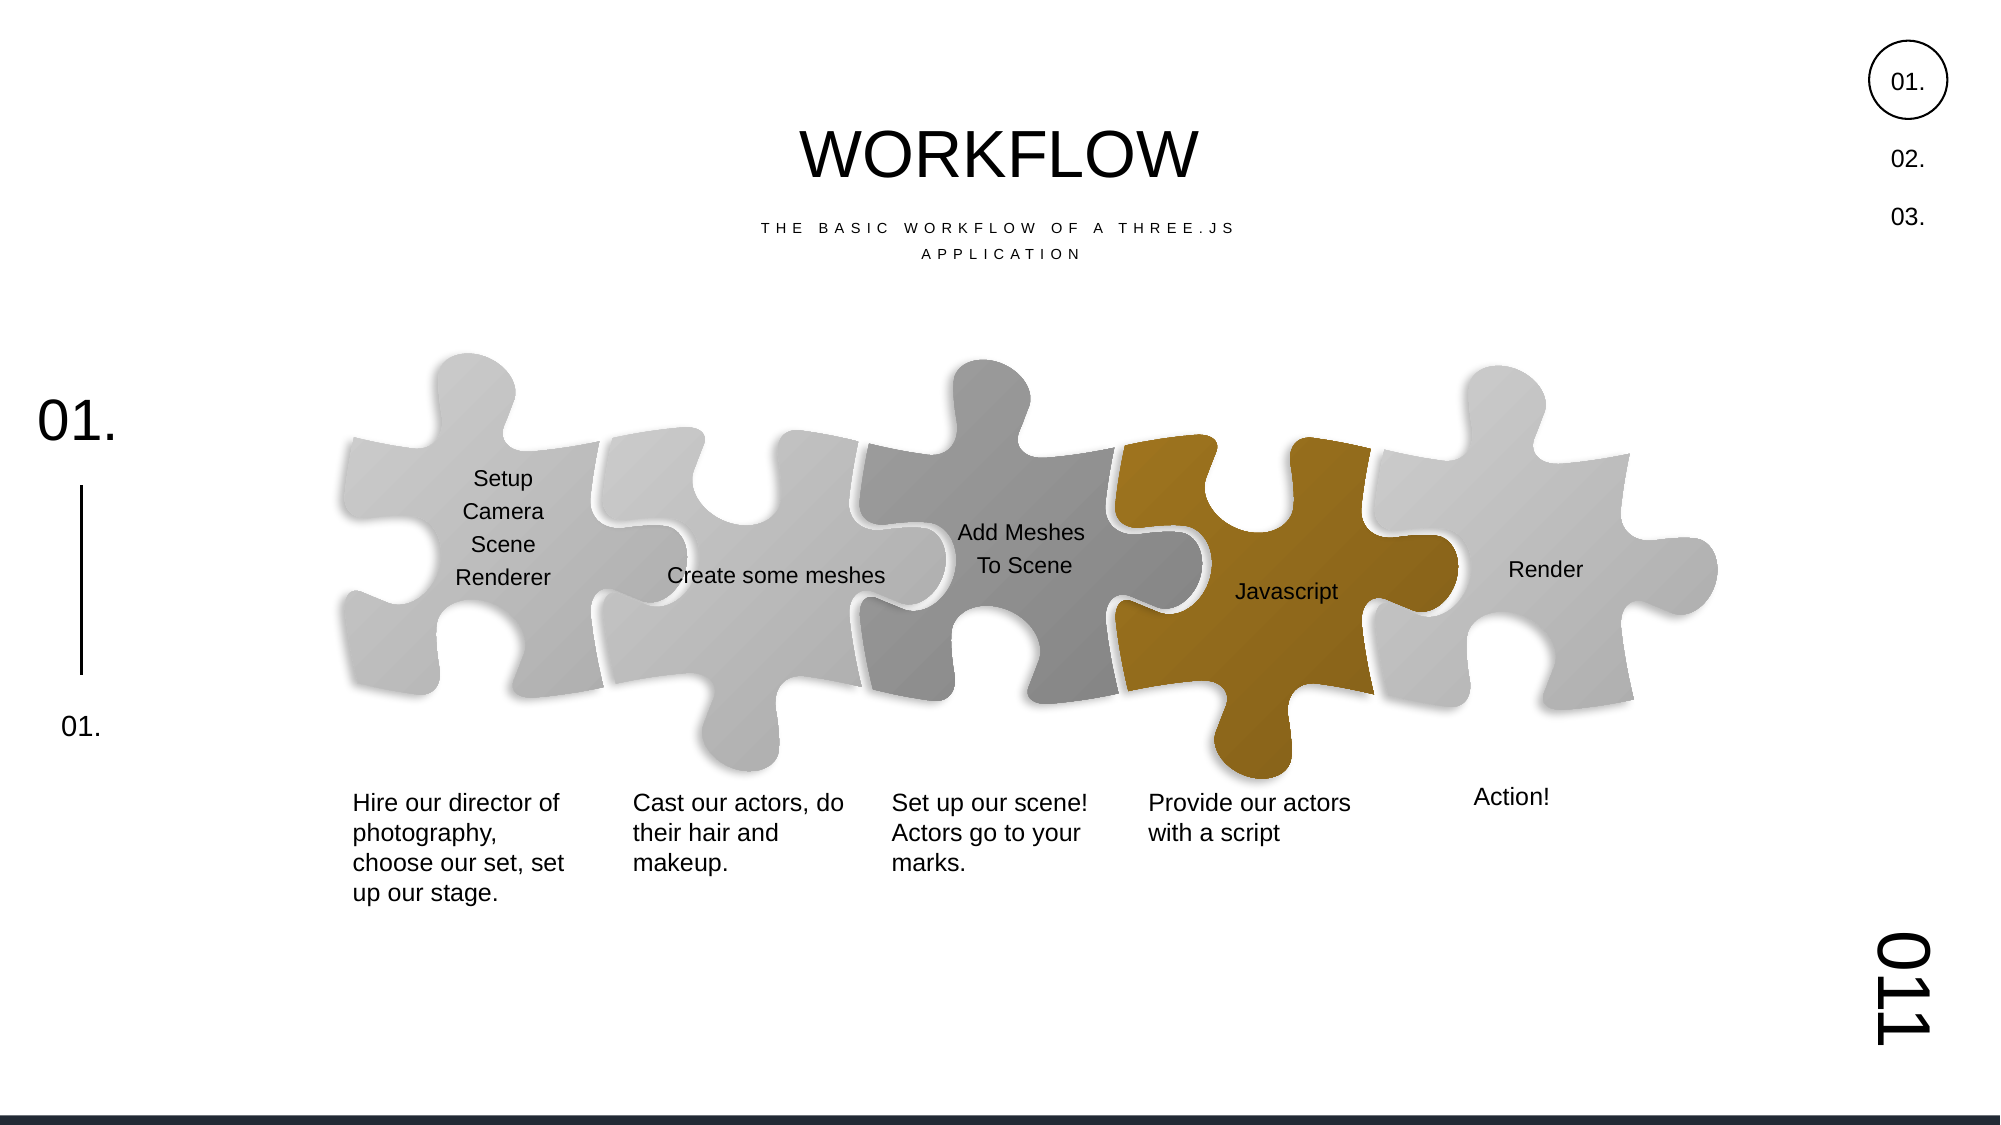

01.
WORKFLOW
02.
03.
THE BASIC WORKFLOW OF A THREE.JS APPLICATION
01.

Setup
Camera
Scene
Renderer
Add Meshes
To Scene
Render
Create some meshes
Javascript
01.
Action!
Hire our director of photography,  choose our set, set up our stage.
Cast our actors, do their hair and makeup.
Set up our scene! Actors go to your marks.
Provide our actors with a script
011